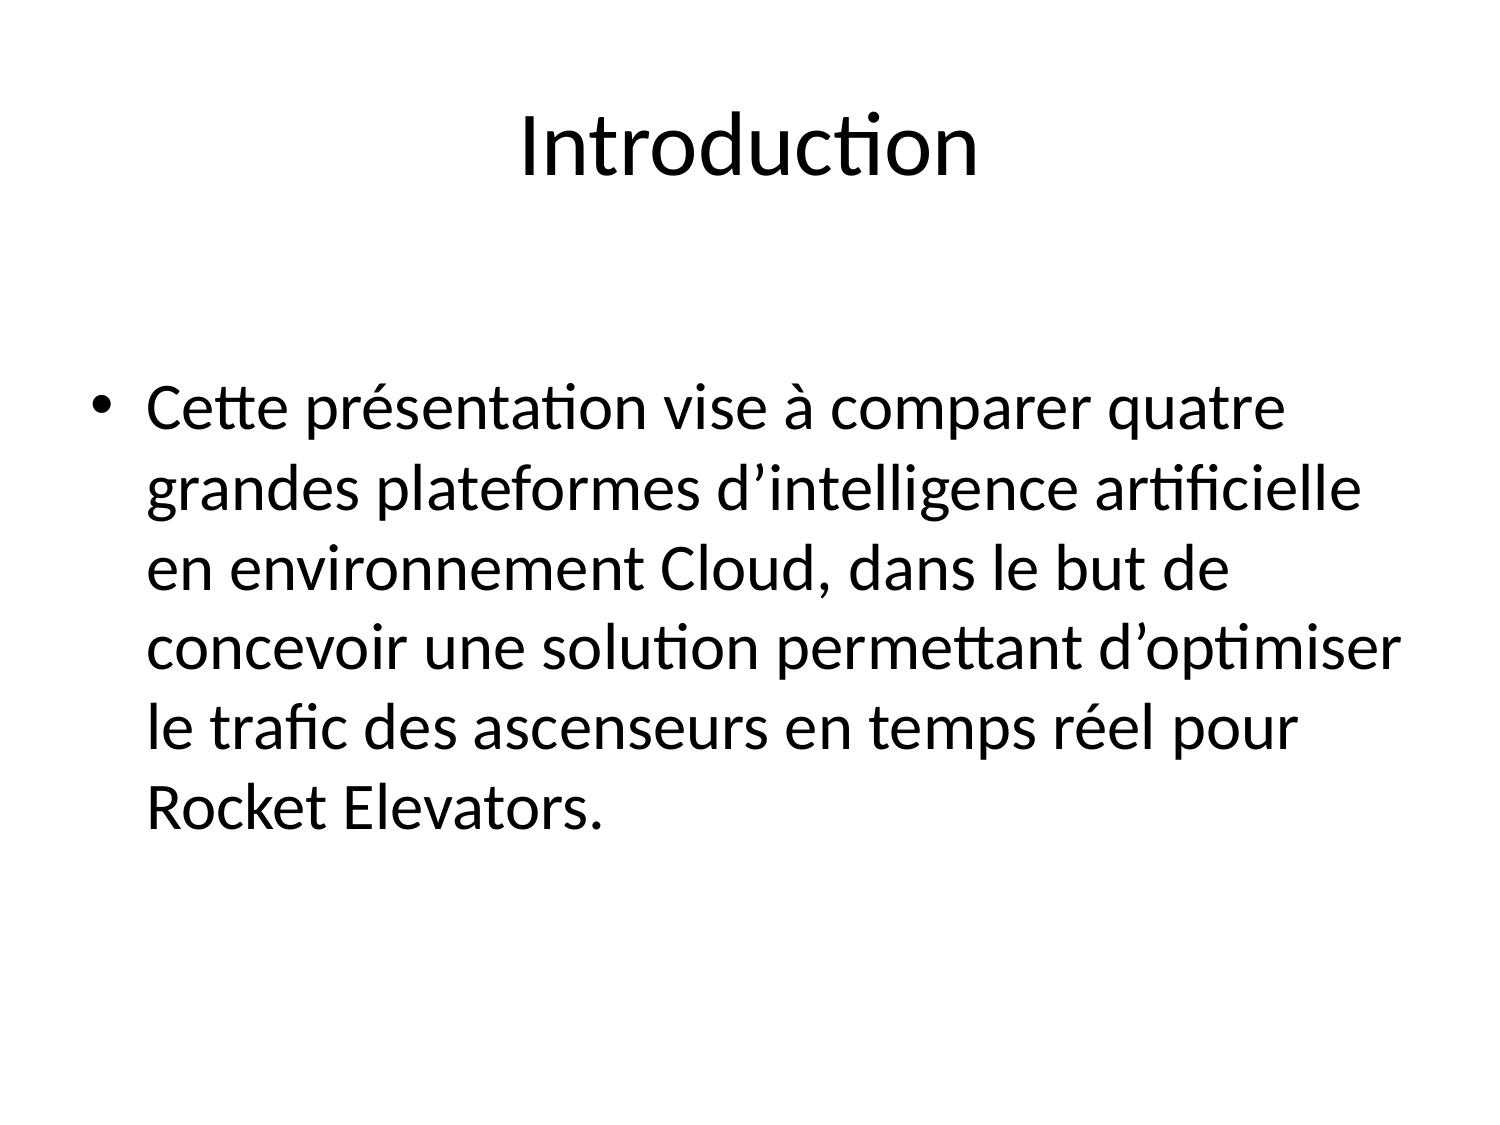

# Introduction

Cette présentation vise à comparer quatre grandes plateformes d’intelligence artificielle en environnement Cloud, dans le but de concevoir une solution permettant d’optimiser le trafic des ascenseurs en temps réel pour Rocket Elevators.